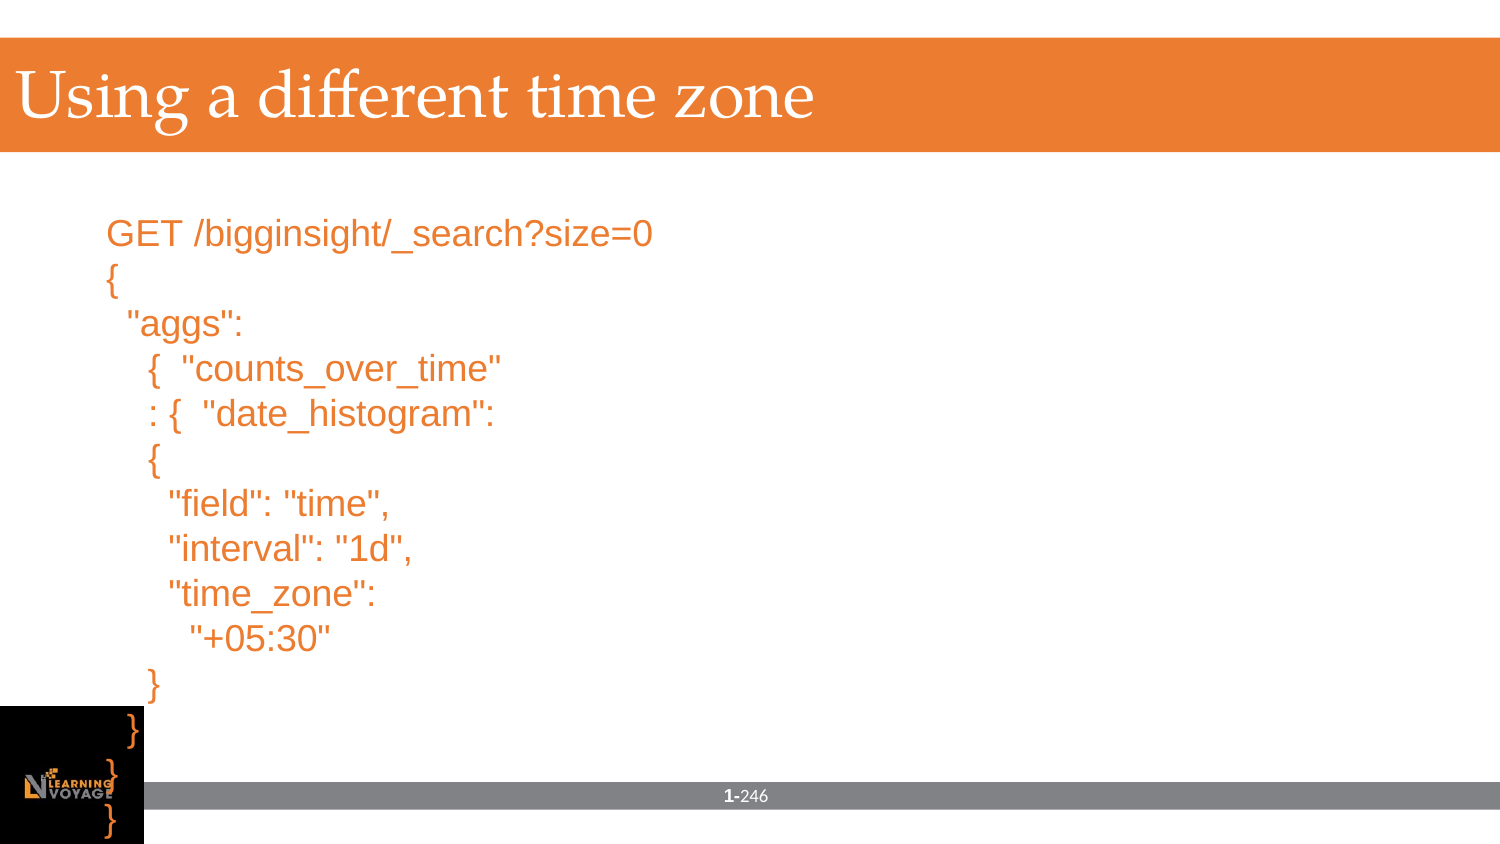

# Using a different time zone
GET /bigginsight/_search?size=0
{
"aggs": {  "counts_over_time": {  "date_histogram": {
"field": "time",
"interval": "1d",
"time_zone": "+05:30"
}
}
}
}
1-246